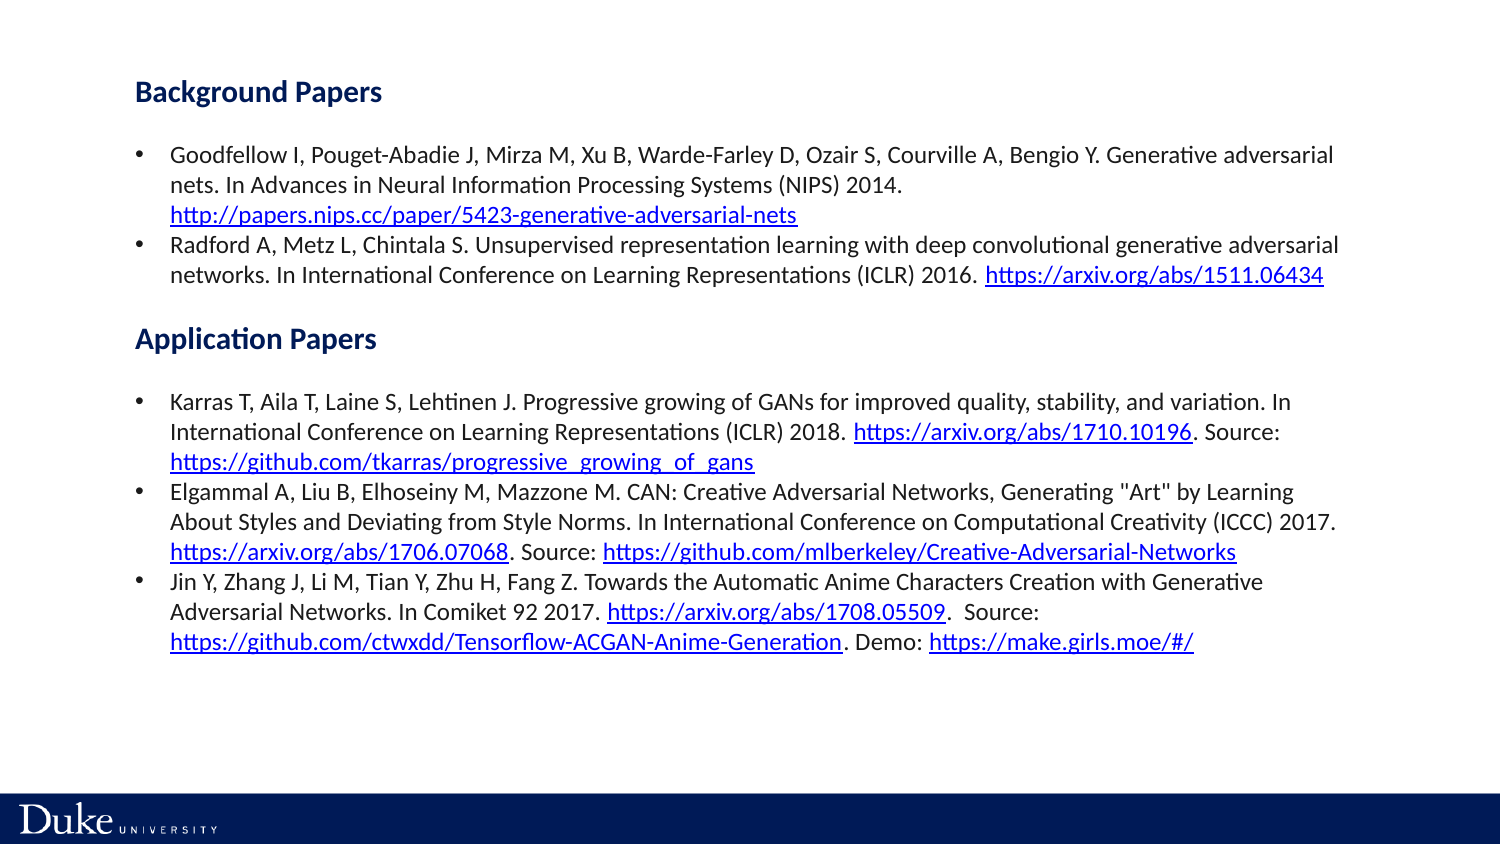

Background Papers

Goodfellow I, Pouget-Abadie J, Mirza M, Xu B, Warde-Farley D, Ozair S, Courville A, Bengio Y. Generative adversarial nets. In Advances in Neural Information Processing Systems (NIPS) 2014. http://papers.nips.cc/paper/5423-generative-adversarial-nets
Radford A, Metz L, Chintala S. Unsupervised representation learning with deep convolutional generative adversarial networks. In International Conference on Learning Representations (ICLR) 2016. https://arxiv.org/abs/1511.06434

Application Papers

Karras T, Aila T, Laine S, Lehtinen J. Progressive growing of GANs for improved quality, stability, and variation. In International Conference on Learning Representations (ICLR) 2018. https://arxiv.org/abs/1710.10196. Source: https://github.com/tkarras/progressive_growing_of_gans
Elgammal A, Liu B, Elhoseiny M, Mazzone M. CAN: Creative Adversarial Networks, Generating "Art" by Learning About Styles and Deviating from Style Norms. In International Conference on Computational Creativity (ICCC) 2017. https://arxiv.org/abs/1706.07068. Source: https://github.com/mlberkeley/Creative-Adversarial-Networks
Jin Y, Zhang J, Li M, Tian Y, Zhu H, Fang Z. Towards the Automatic Anime Characters Creation with Generative Adversarial Networks. In Comiket 92 2017. https://arxiv.org/abs/1708.05509.  Source: https://github.com/ctwxdd/Tensorflow-ACGAN-Anime-Generation. Demo: https://make.girls.moe/#/